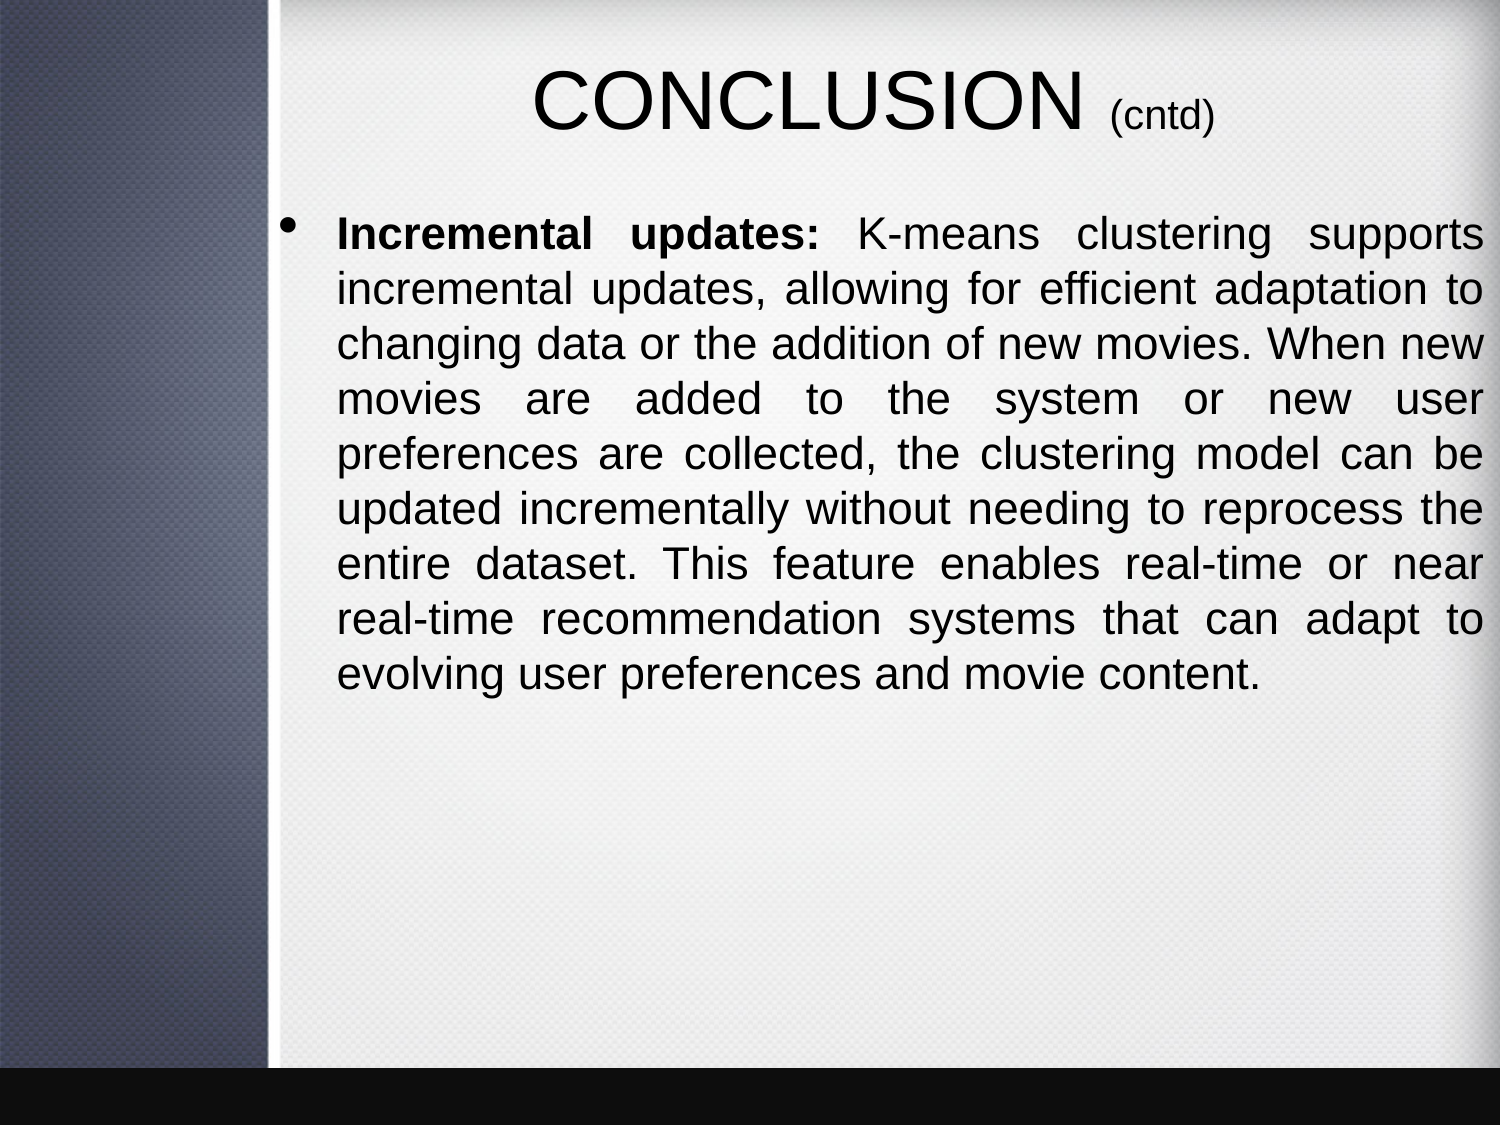

# CONCLUSION (cntd)
Incremental updates: K-means clustering supports incremental updates, allowing for efficient adaptation to changing data or the addition of new movies. When new movies are added to the system or new user preferences are collected, the clustering model can be updated incrementally without needing to reprocess the entire dataset. This feature enables real-time or near real-time recommendation systems that can adapt to evolving user preferences and movie content.